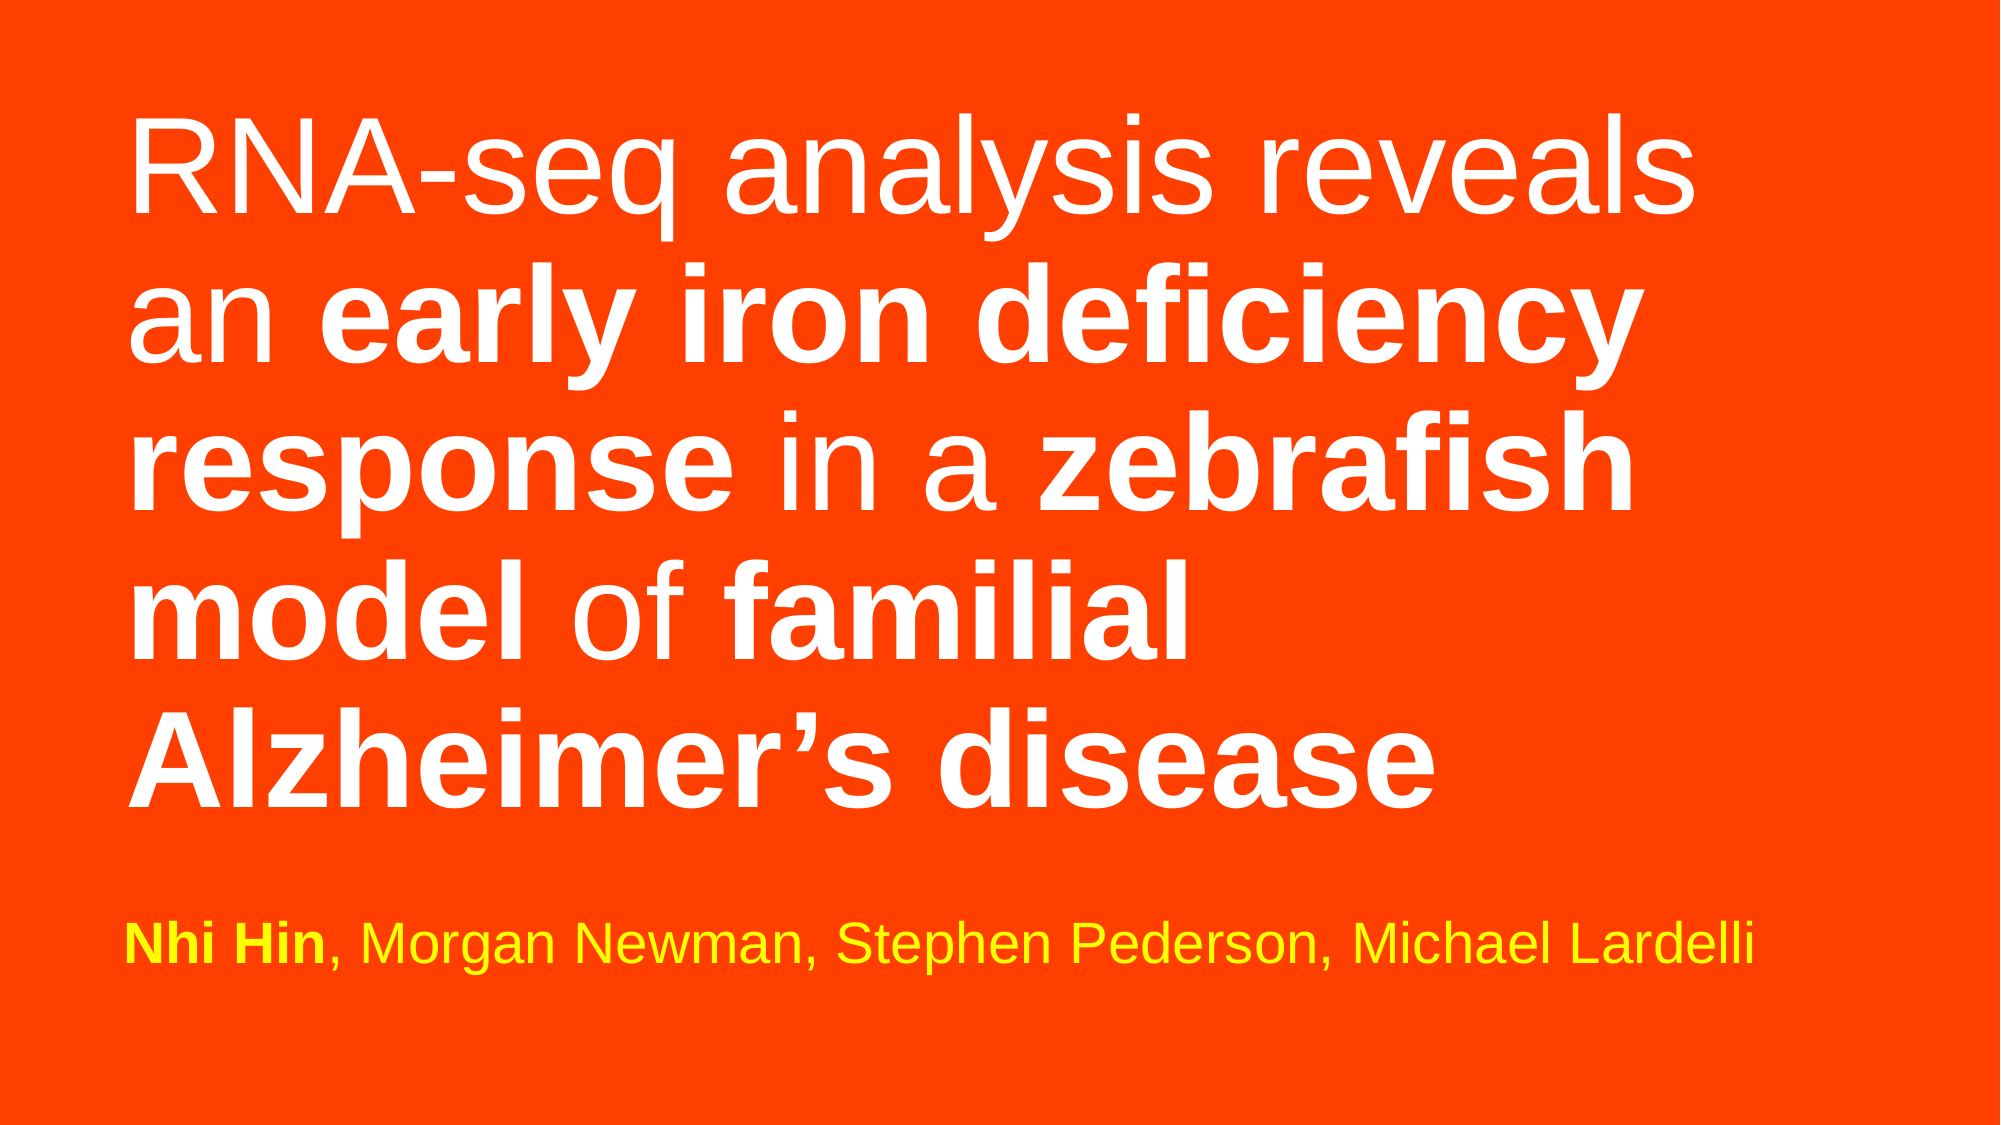

RNA-seq analysis reveals an early iron deficiency response in a zebrafish model of familial Alzheimer’s disease
Nhi Hin, Morgan Newman, Stephen Pederson, Michael Lardelli